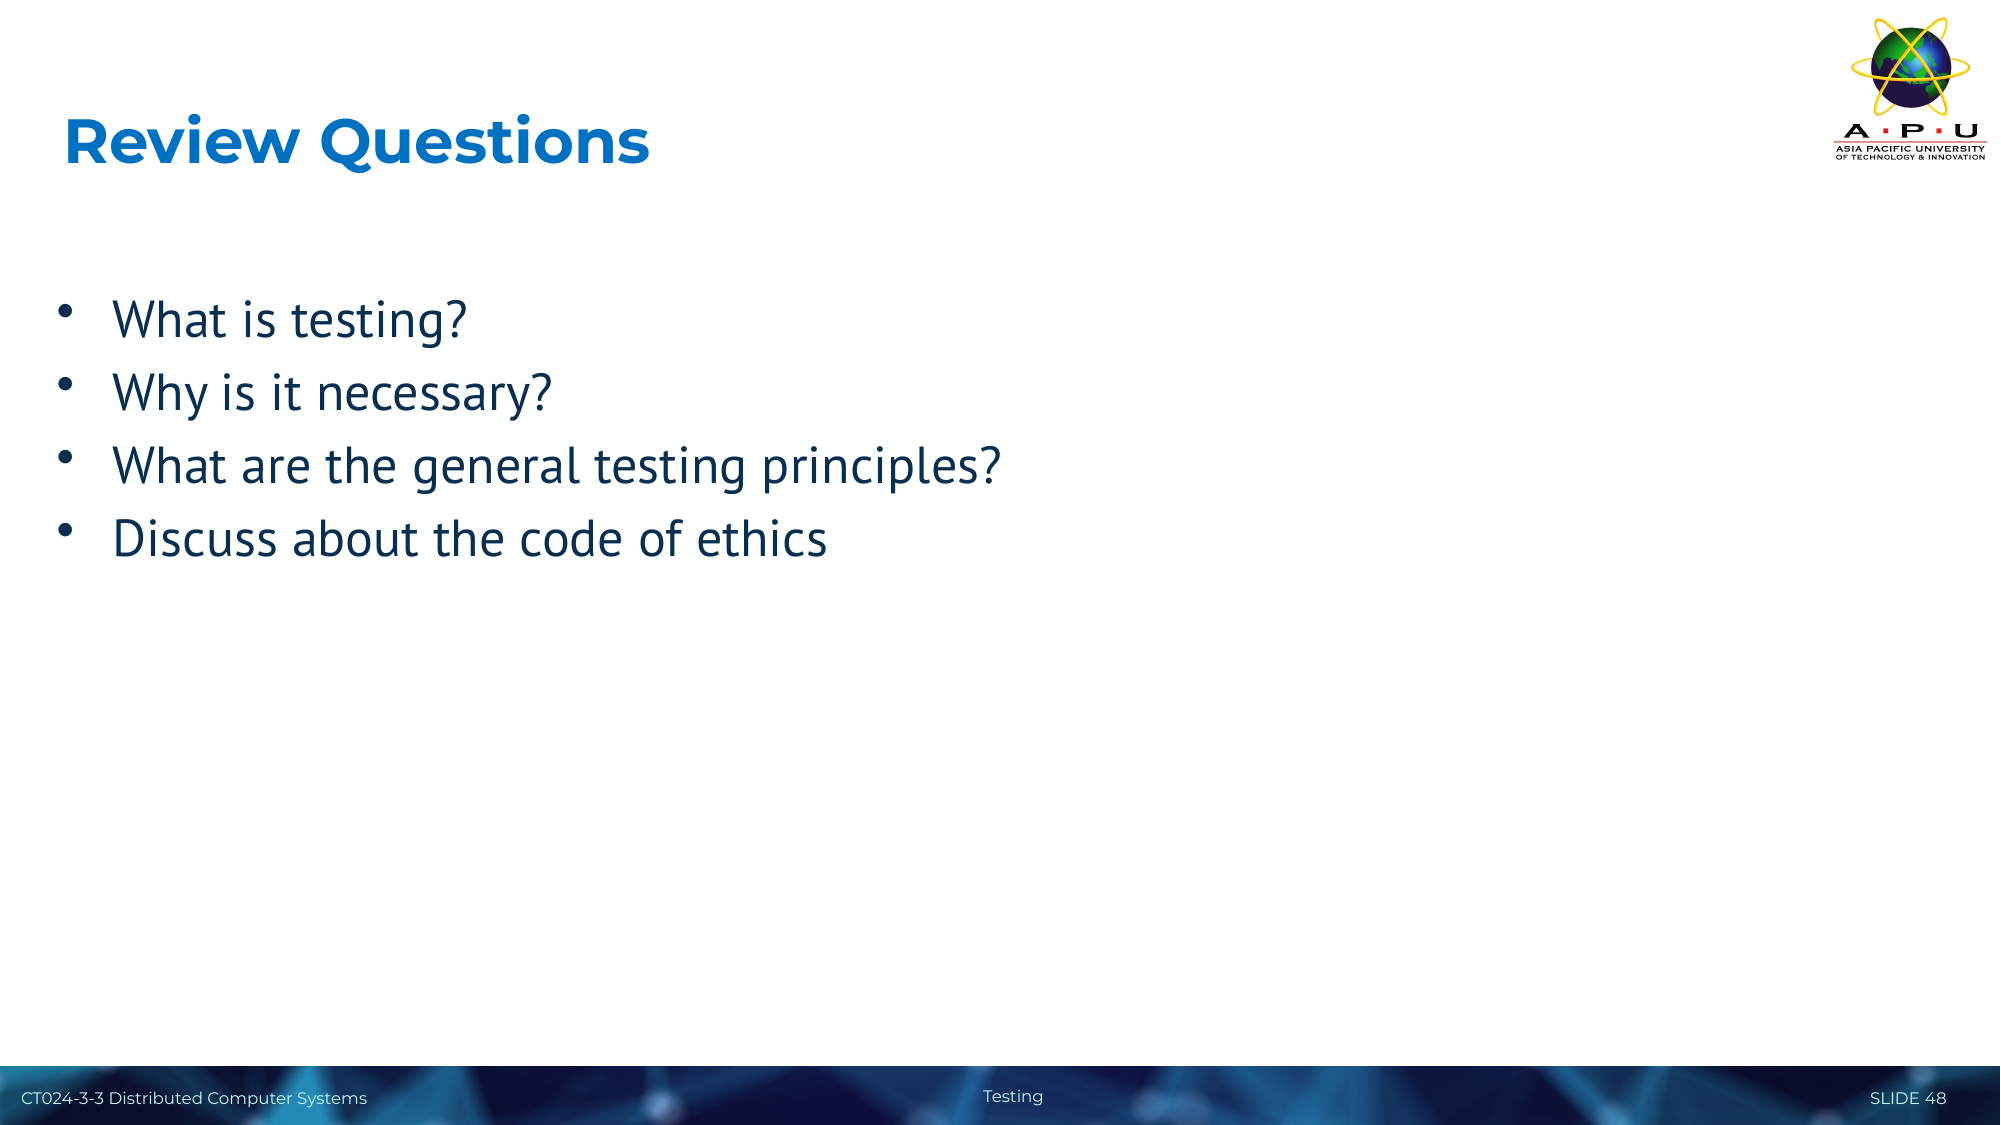

# Review Questions
What is testing?
Why is it necessary?
What are the general testing principles?
Discuss about the code of ethics